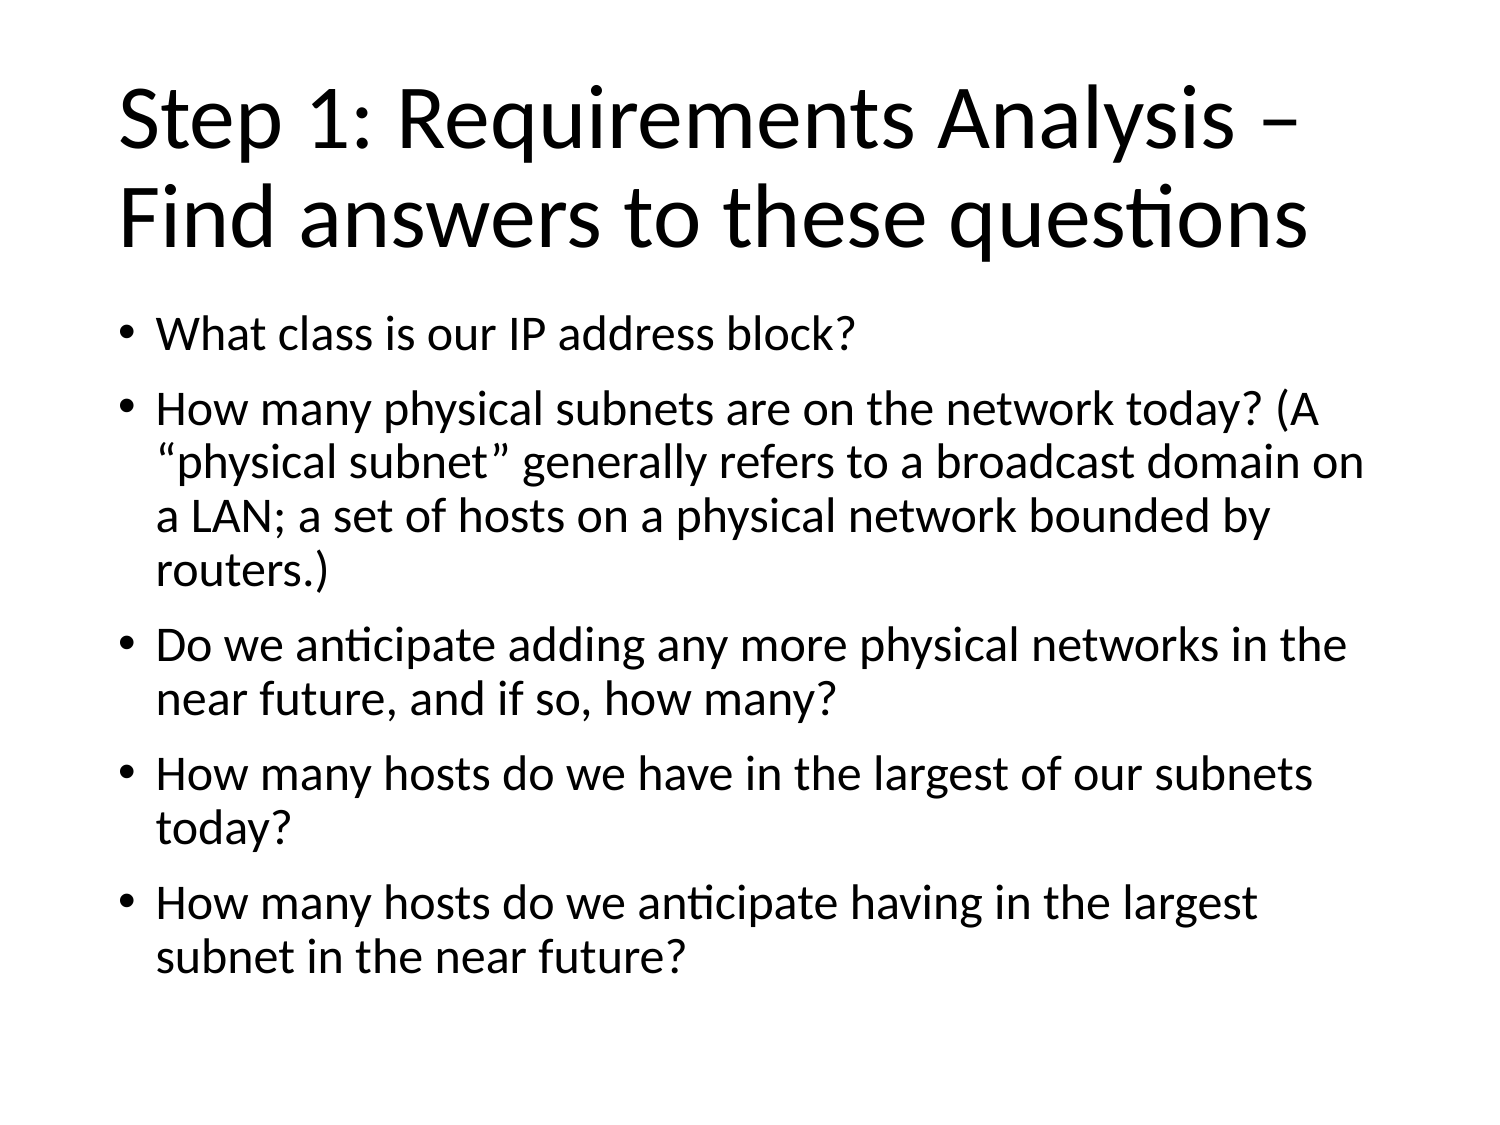

# Step 1: Requirements Analysis – Find answers to these questions
What class is our IP address block?
How many physical subnets are on the network today? (A “physical subnet” generally refers to a broadcast domain on a LAN; a set of hosts on a physical network bounded by routers.)
Do we anticipate adding any more physical networks in the near future, and if so, how many?
How many hosts do we have in the largest of our subnets today?
How many hosts do we anticipate having in the largest subnet in the near future?